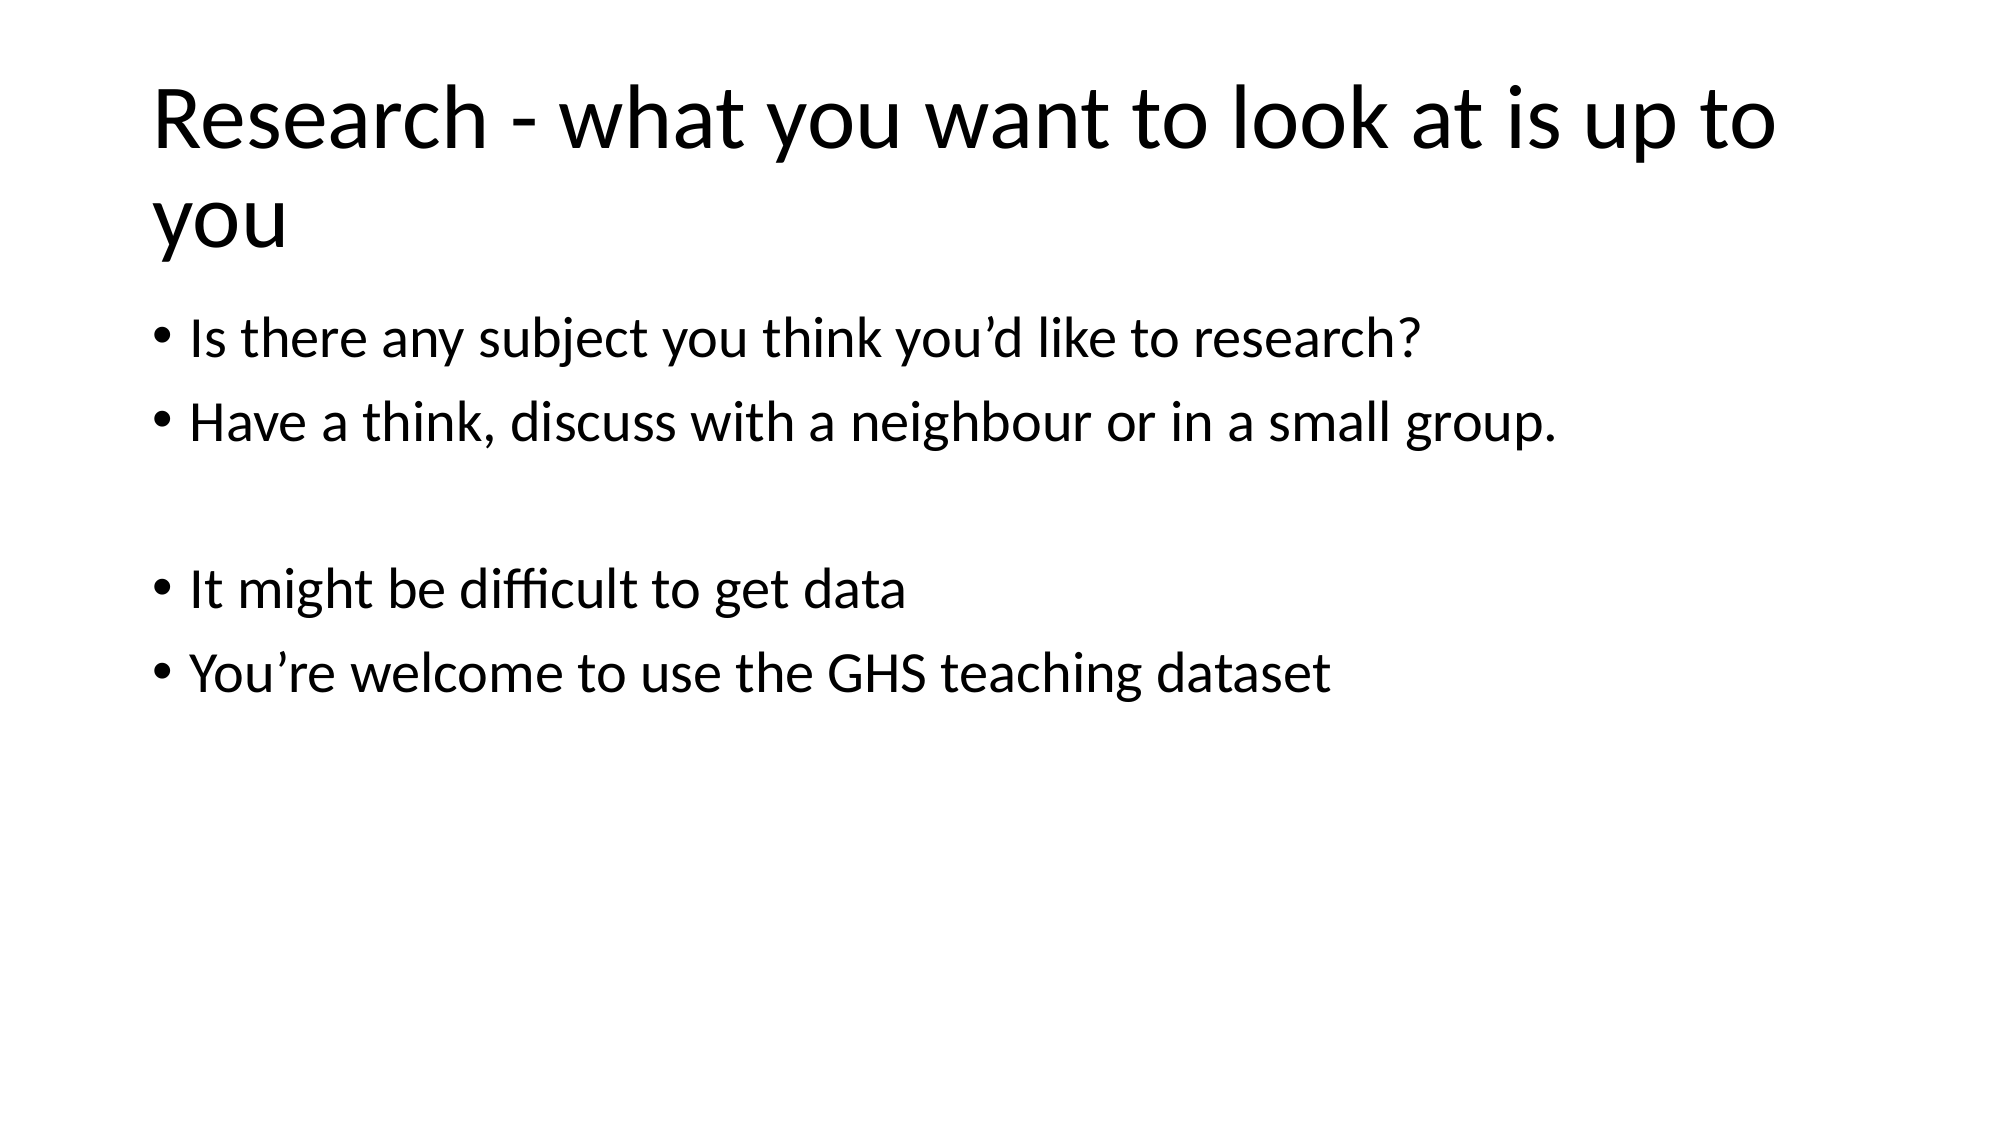

# Research - what you want to look at is up to you
Is there any subject you think you’d like to research?
Have a think, discuss with a neighbour or in a small group.

It might be difficult to get data
You’re welcome to use the GHS teaching dataset